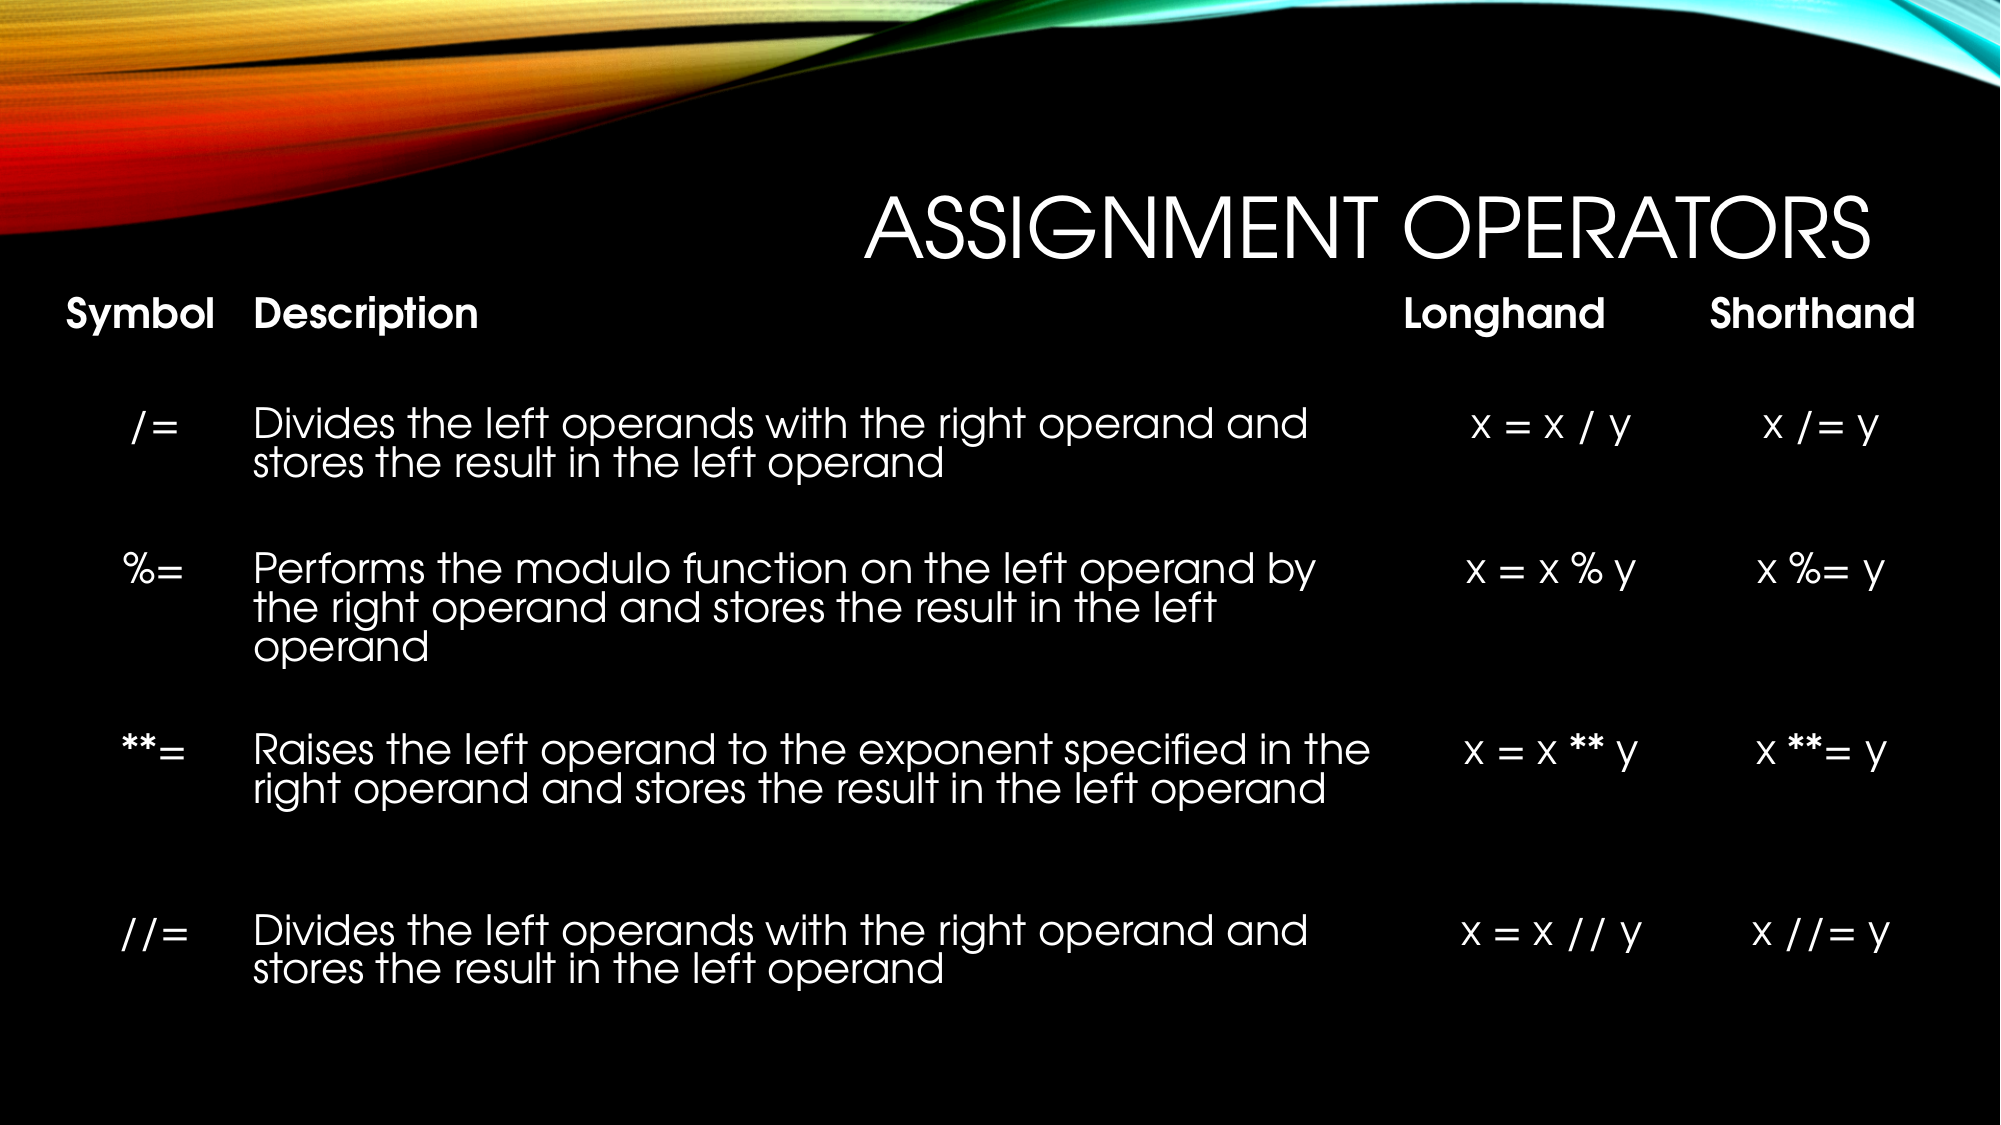

Assignment Operators
| Symbol | Description | Longhand | Shorthand |
| --- | --- | --- | --- |
| /= | Divides the left operands with the right operand and stores the result in the left operand | x = x / y | x /= y |
| %= | Performs the modulo function on the left operand by the right operand and stores the result in the left operand | x = x % y | x %= y |
| \*\*= | Raises the left operand to the exponent specified in the right operand and stores the result in the left operand | x = x \*\* y | x \*\*= y |
| //= | Divides the left operands with the right operand and stores the result in the left operand | x = x // y | x //= y |